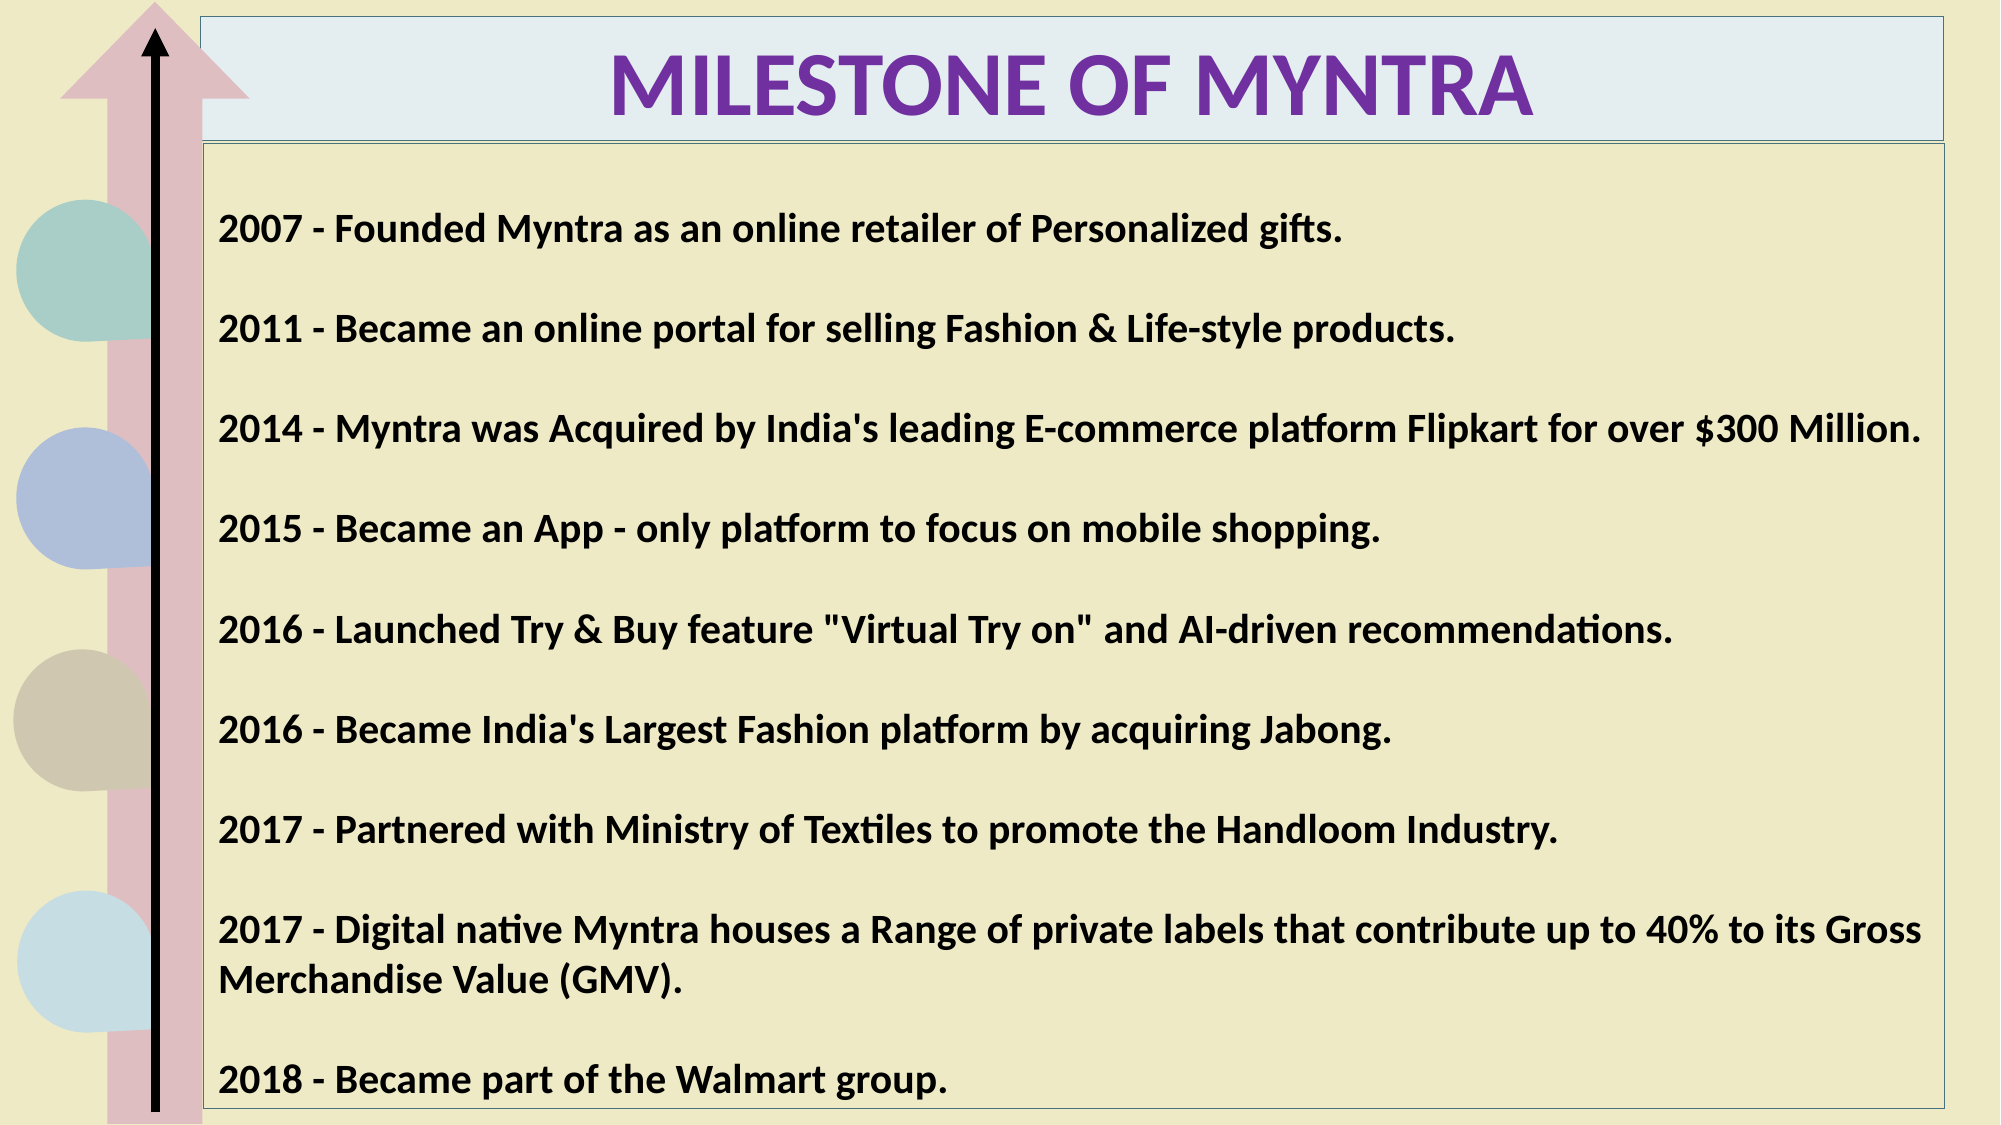

MILESTONE OF MYNTRA

2007 - Founded Myntra as an online retailer of Personalized gifts.

2011 - Became an online portal for selling Fashion & Life-style products.

2014 - Myntra was Acquired by India's leading E-commerce platform Flipkart for over $300 Million.

2015 - Became an App - only platform to focus on mobile shopping.

2016 - Launched Try & Buy feature "Virtual Try on" and AI-driven recommendations.

2016 - Became India's Largest Fashion platform by acquiring Jabong.

2017 - Partnered with Ministry of Textiles to promote the Handloom Industry.

2017 - Digital native Myntra houses a Range of private labels that contribute up to 40% to its Gross Merchandise Value (GMV).

2018 - Became part of the Walmart group.